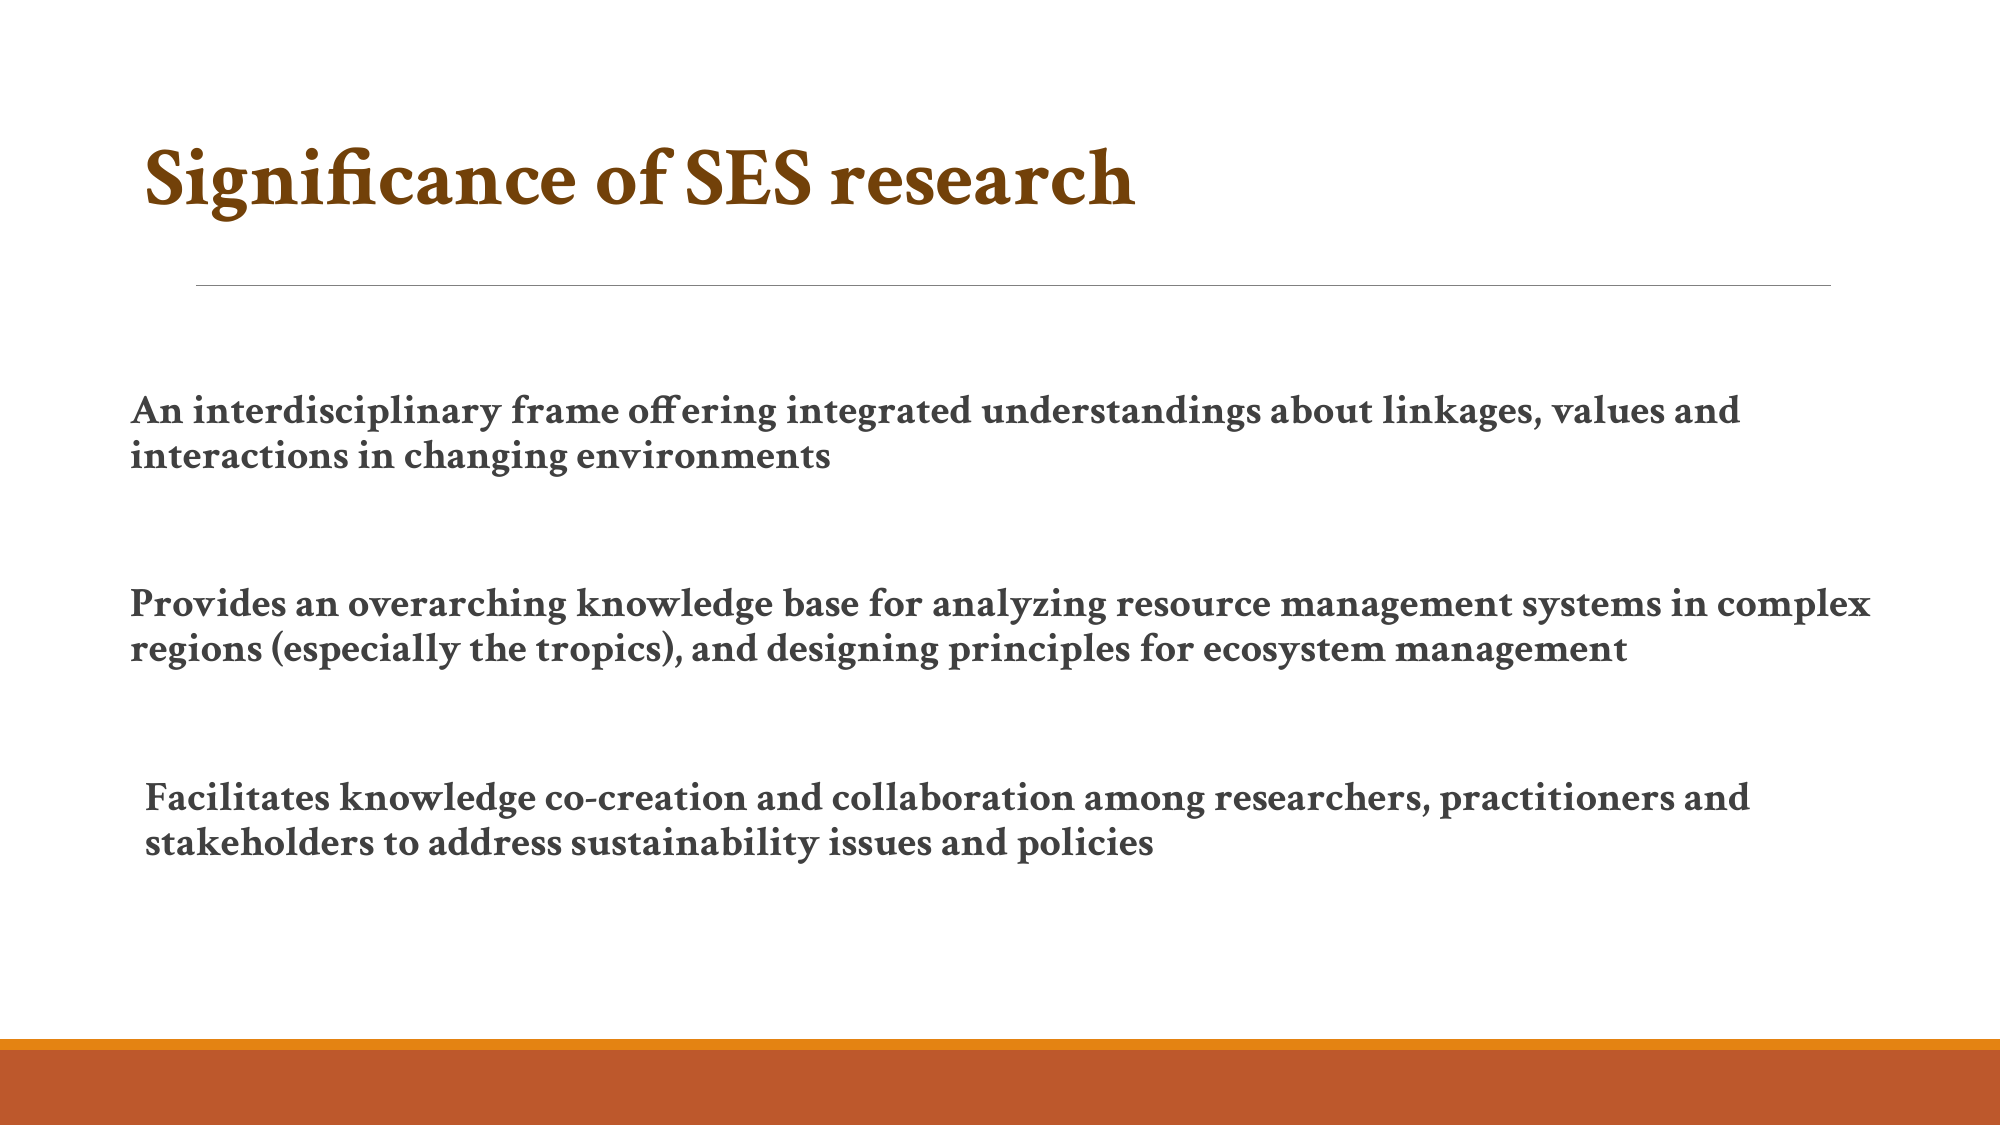

# Significance of SES research
An interdisciplinary frame offering integrated understandings about linkages, values and interactions in changing environments

Provides an overarching knowledge base for analyzing resource management systems in complex regions (especially the tropics), and designing principles for ecosystem management

Facilitates knowledge co-creation and collaboration among researchers, practitioners and stakeholders to address sustainability issues and policies